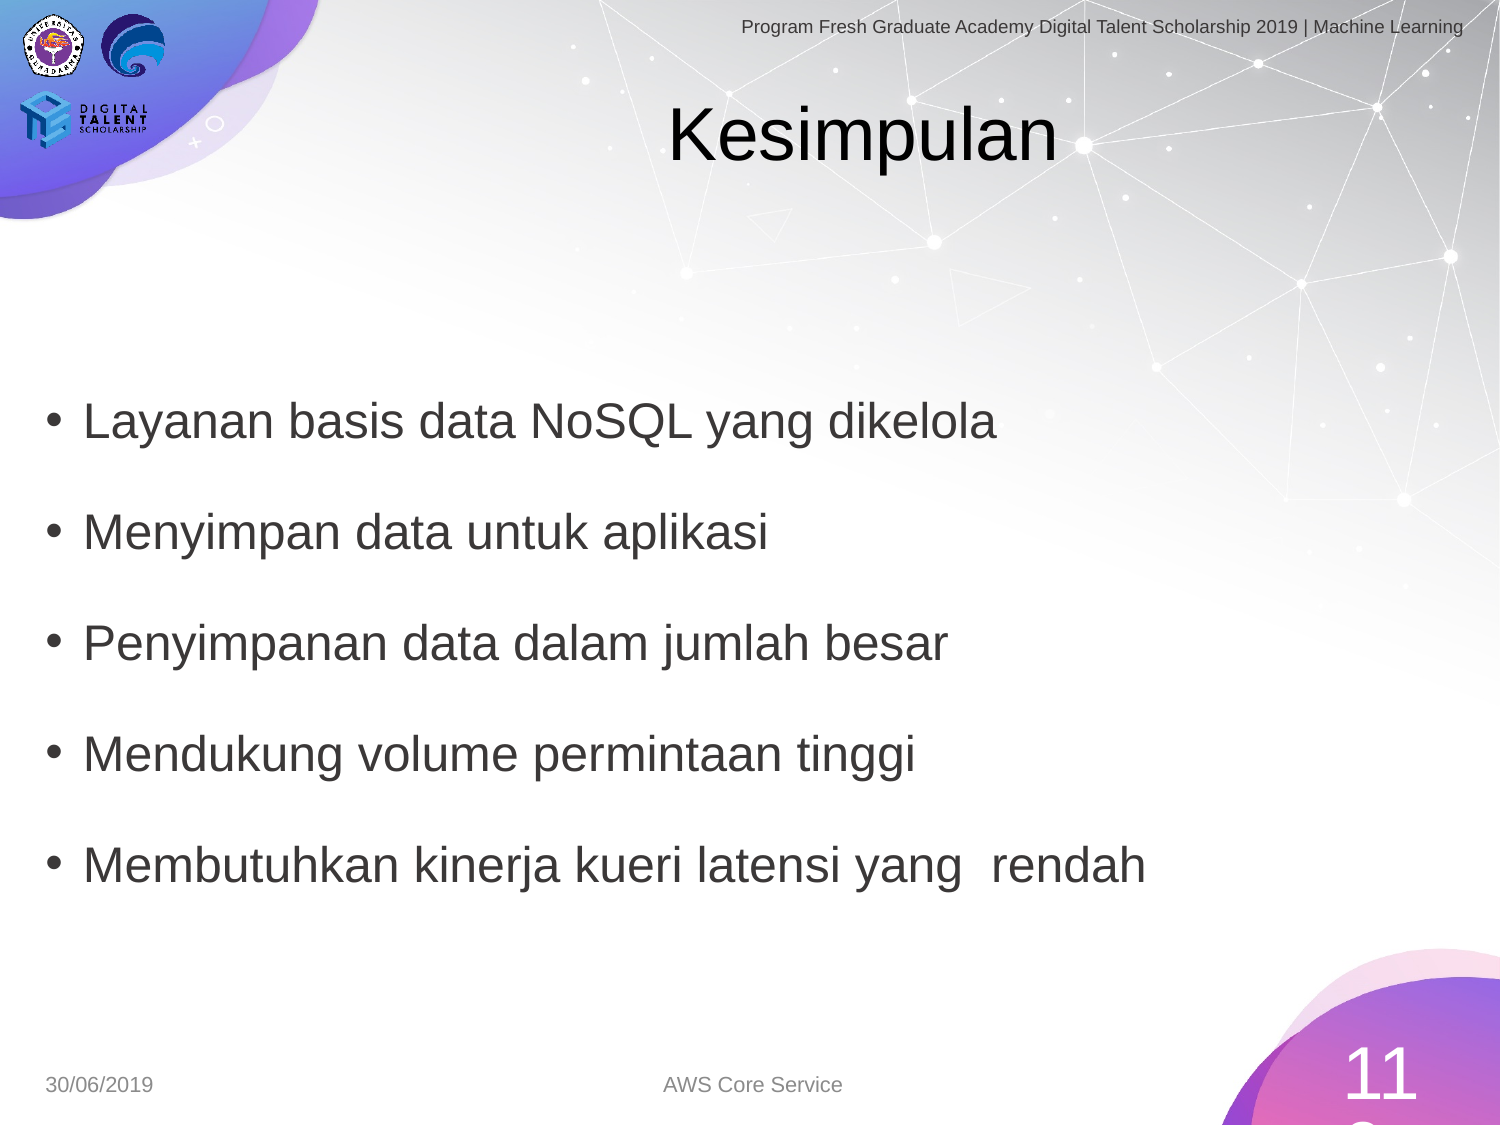

# Kesimpulan
Layanan basis data NoSQL yang dikelola
Menyimpan data untuk aplikasi
Penyimpanan data dalam jumlah besar
Mendukung volume permintaan tinggi
Membutuhkan kinerja kueri latensi yang  rendah
110
AWS Core Service
30/06/2019